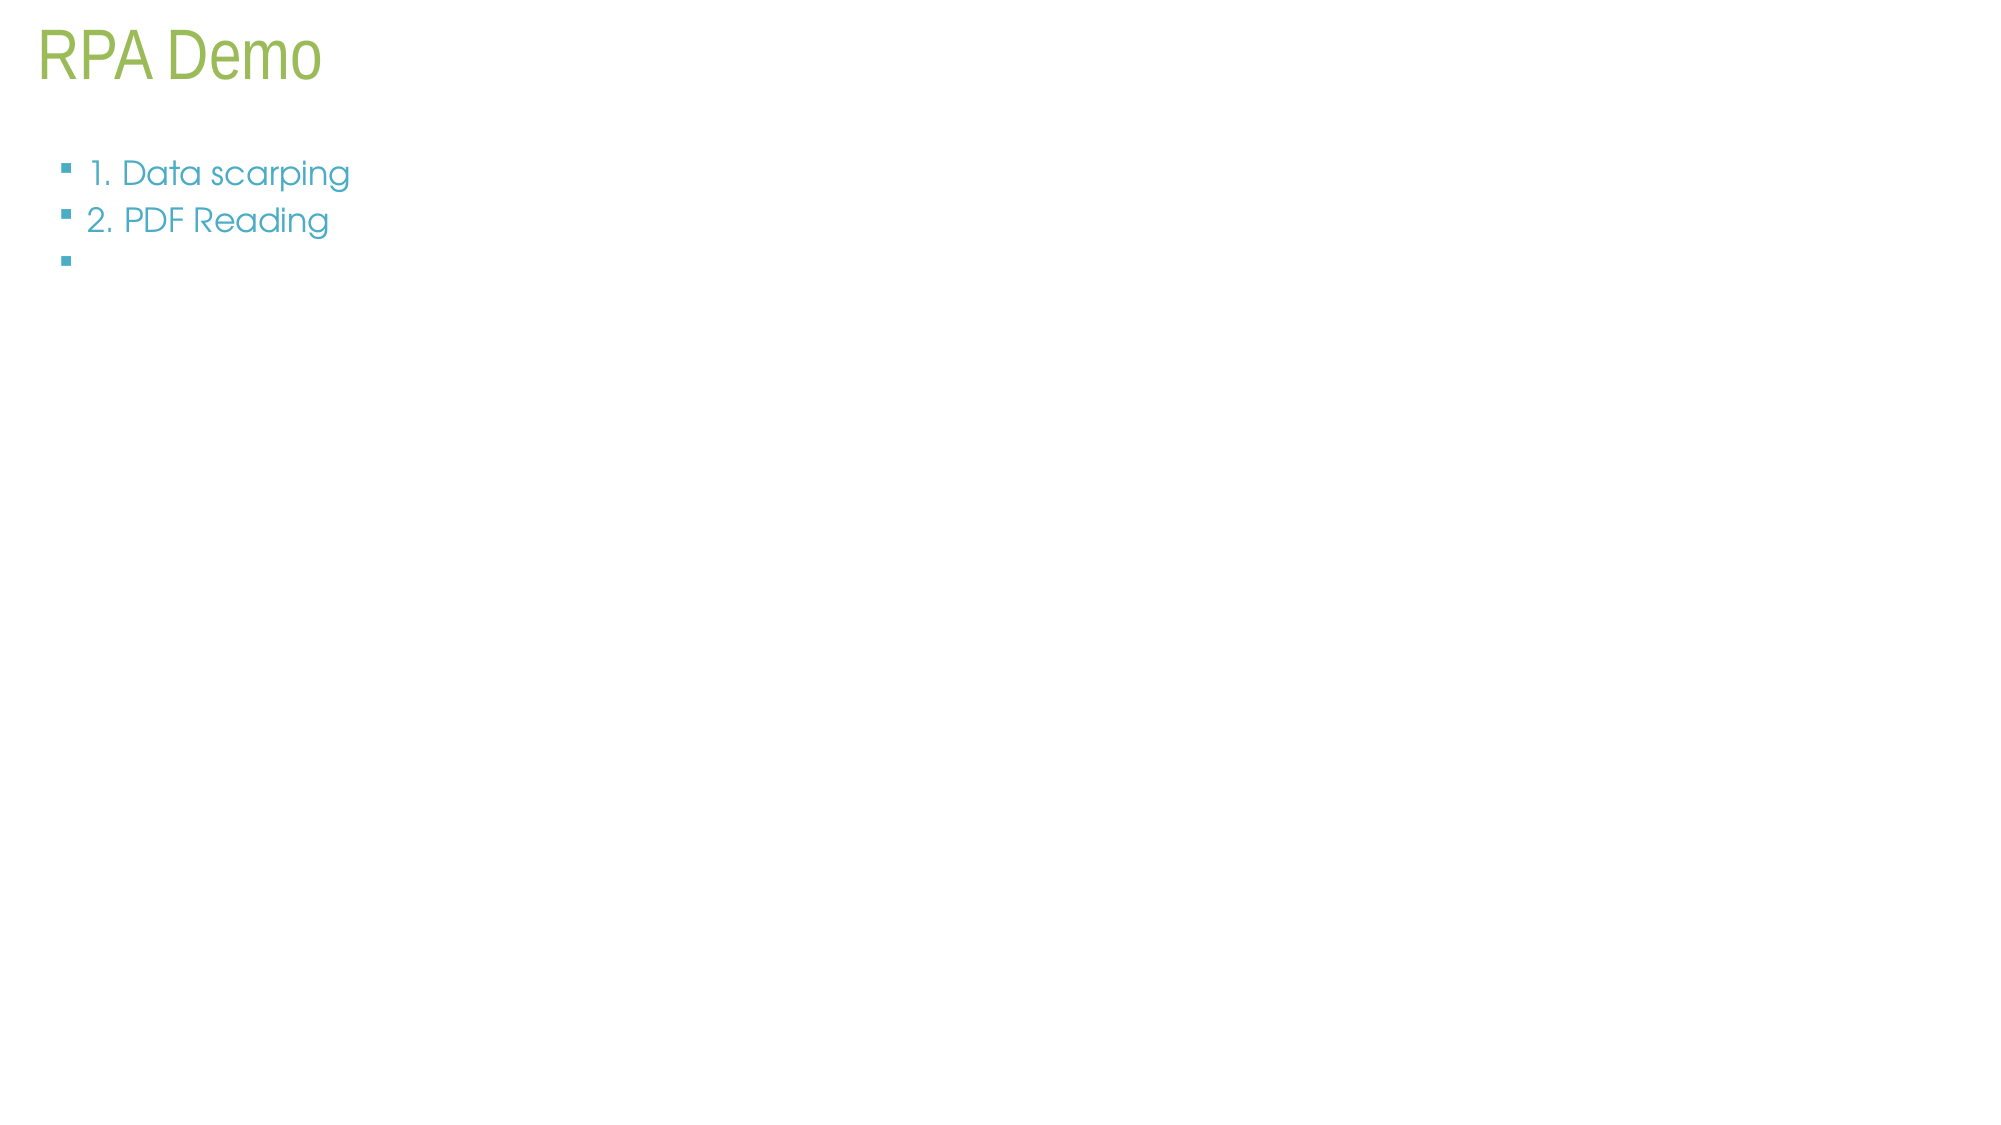

# RPA Demo
1. Data scarping
2. PDF Reading